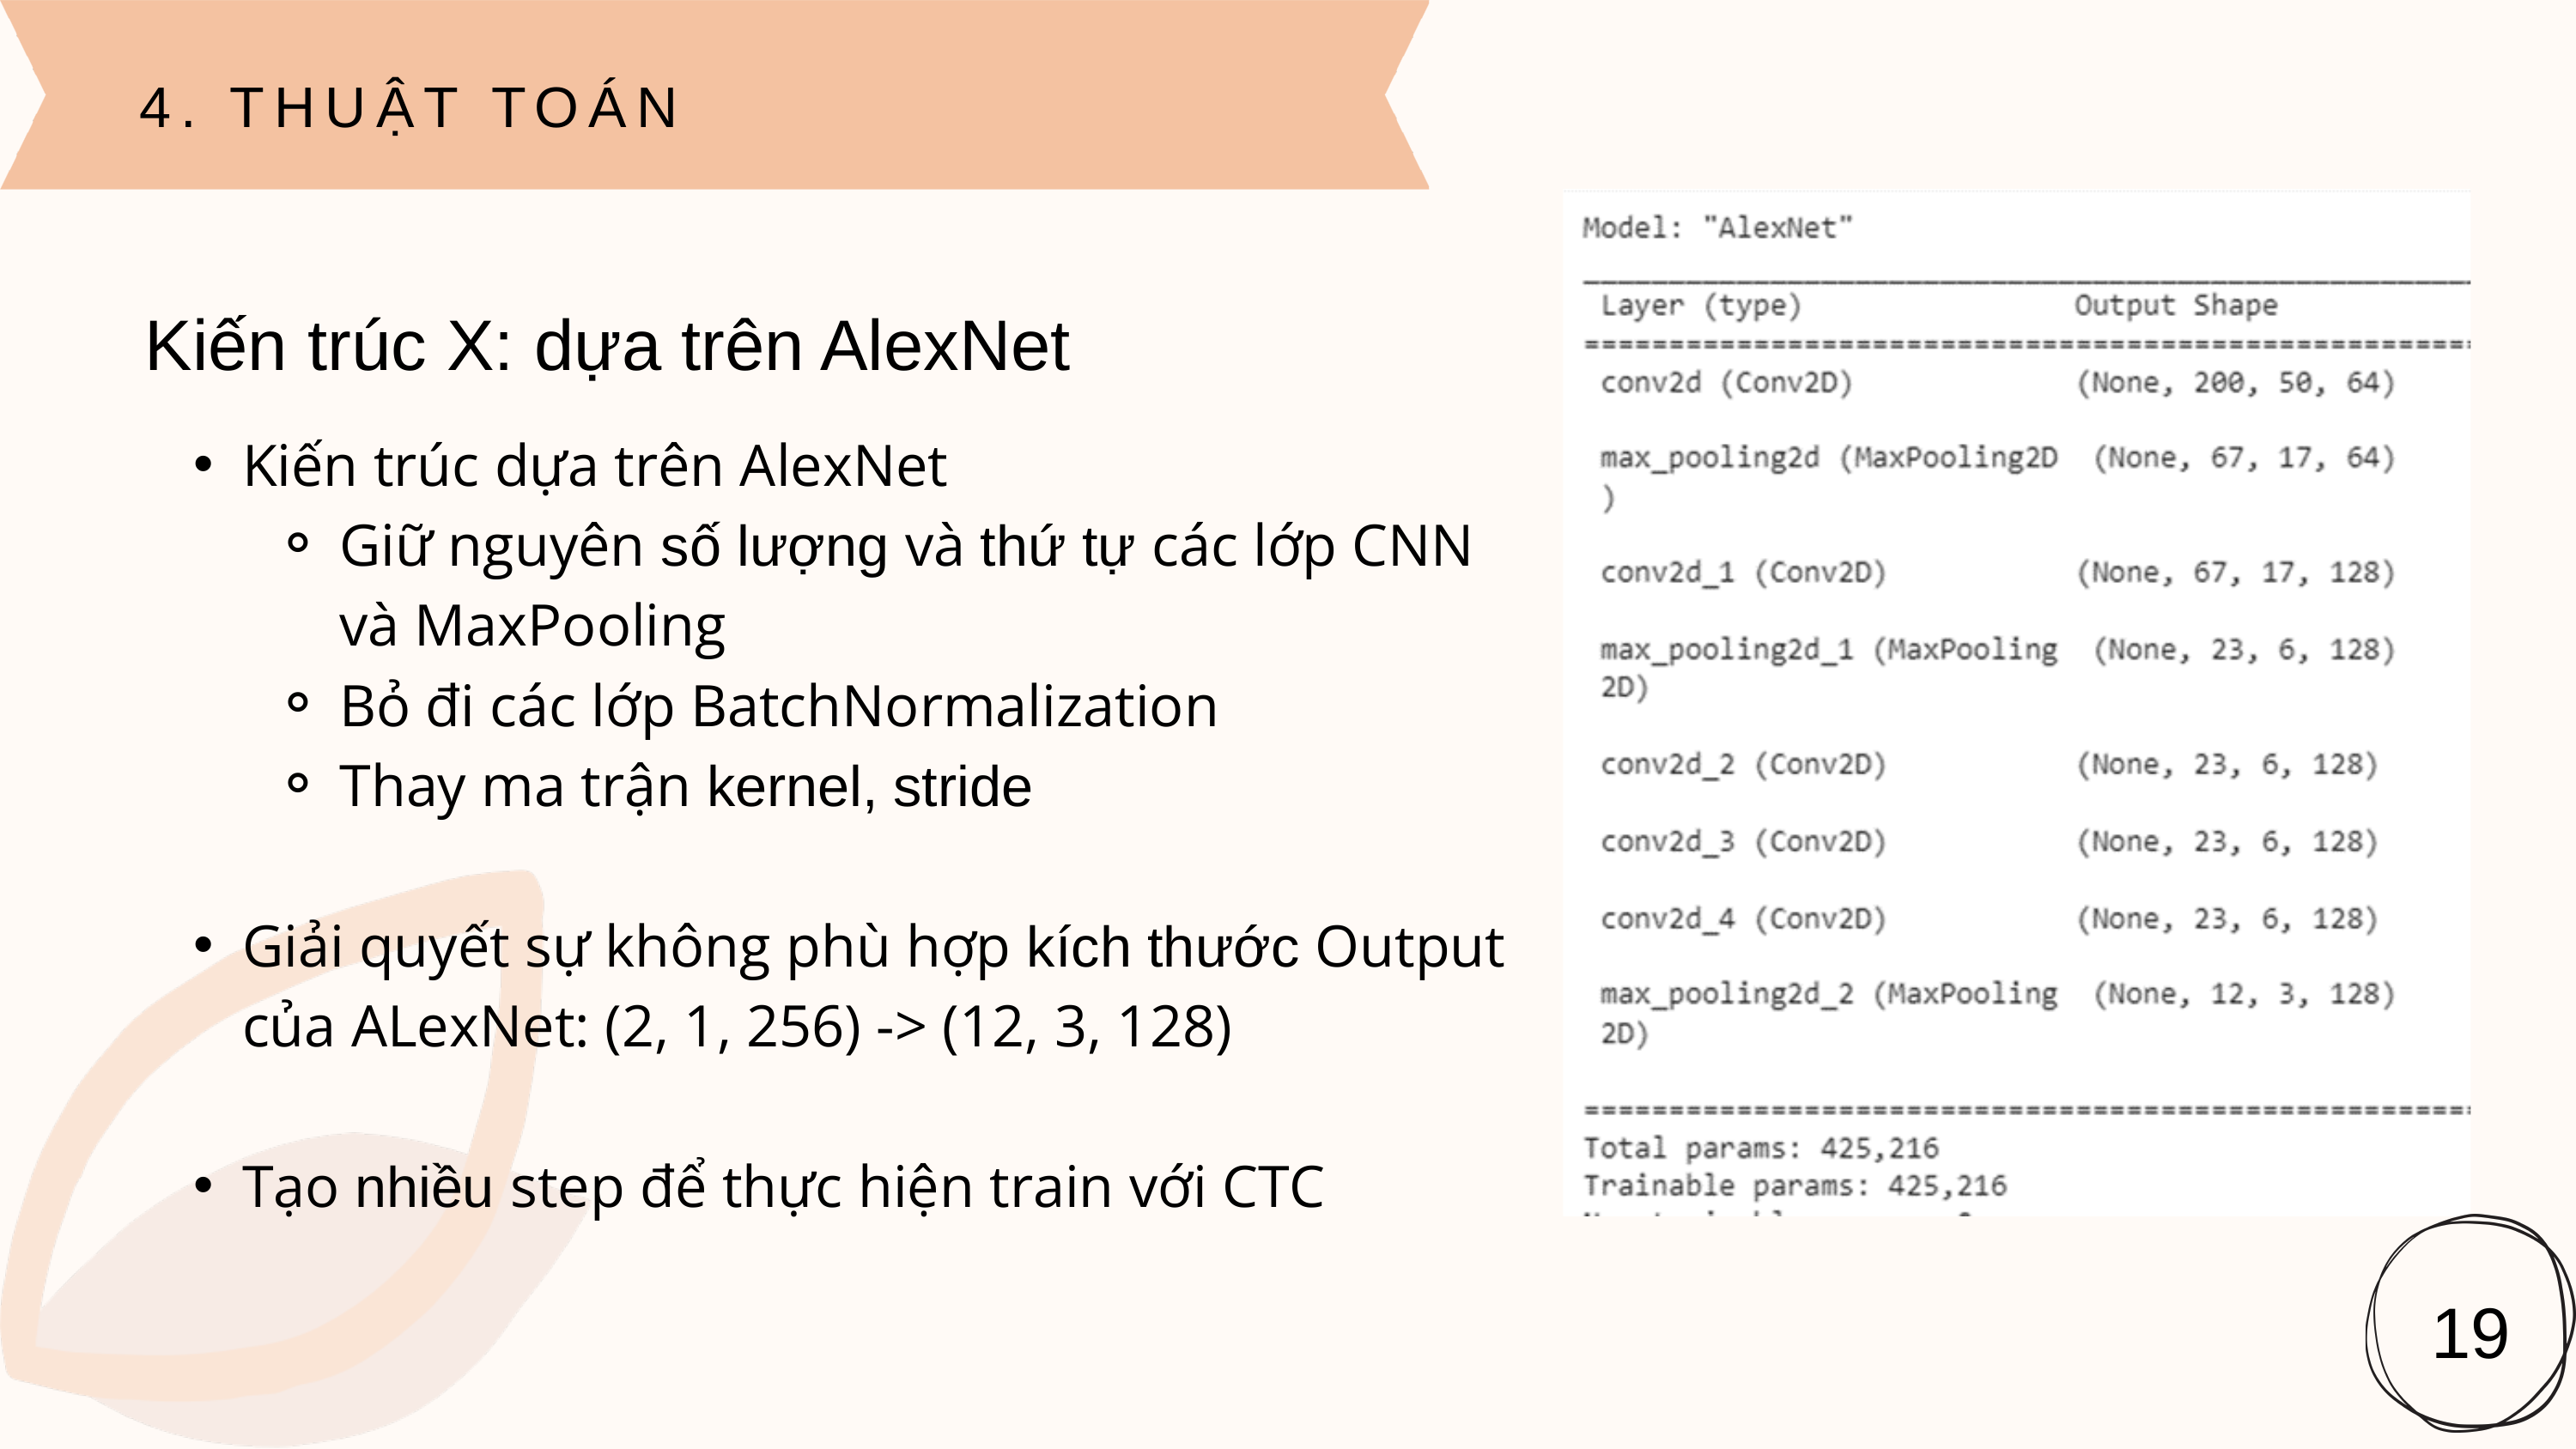

4. THUẬT TOÁN

Kiến trúc X: dựa trên AlexNet
Kiến trúc dựa trên AlexNet
Giữ nguyên số lượng và thứ tự các lớp CNN và MaxPooling
Bỏ đi các lớp BatchNormalization
Thay ma trận kernel, stride

Giải quyết sự không phù hợp kích thước Output của ALexNet: (2, 1, 256) -> (12, 3, 128)

Tạo nhiều step để thực hiện train với CTC

19